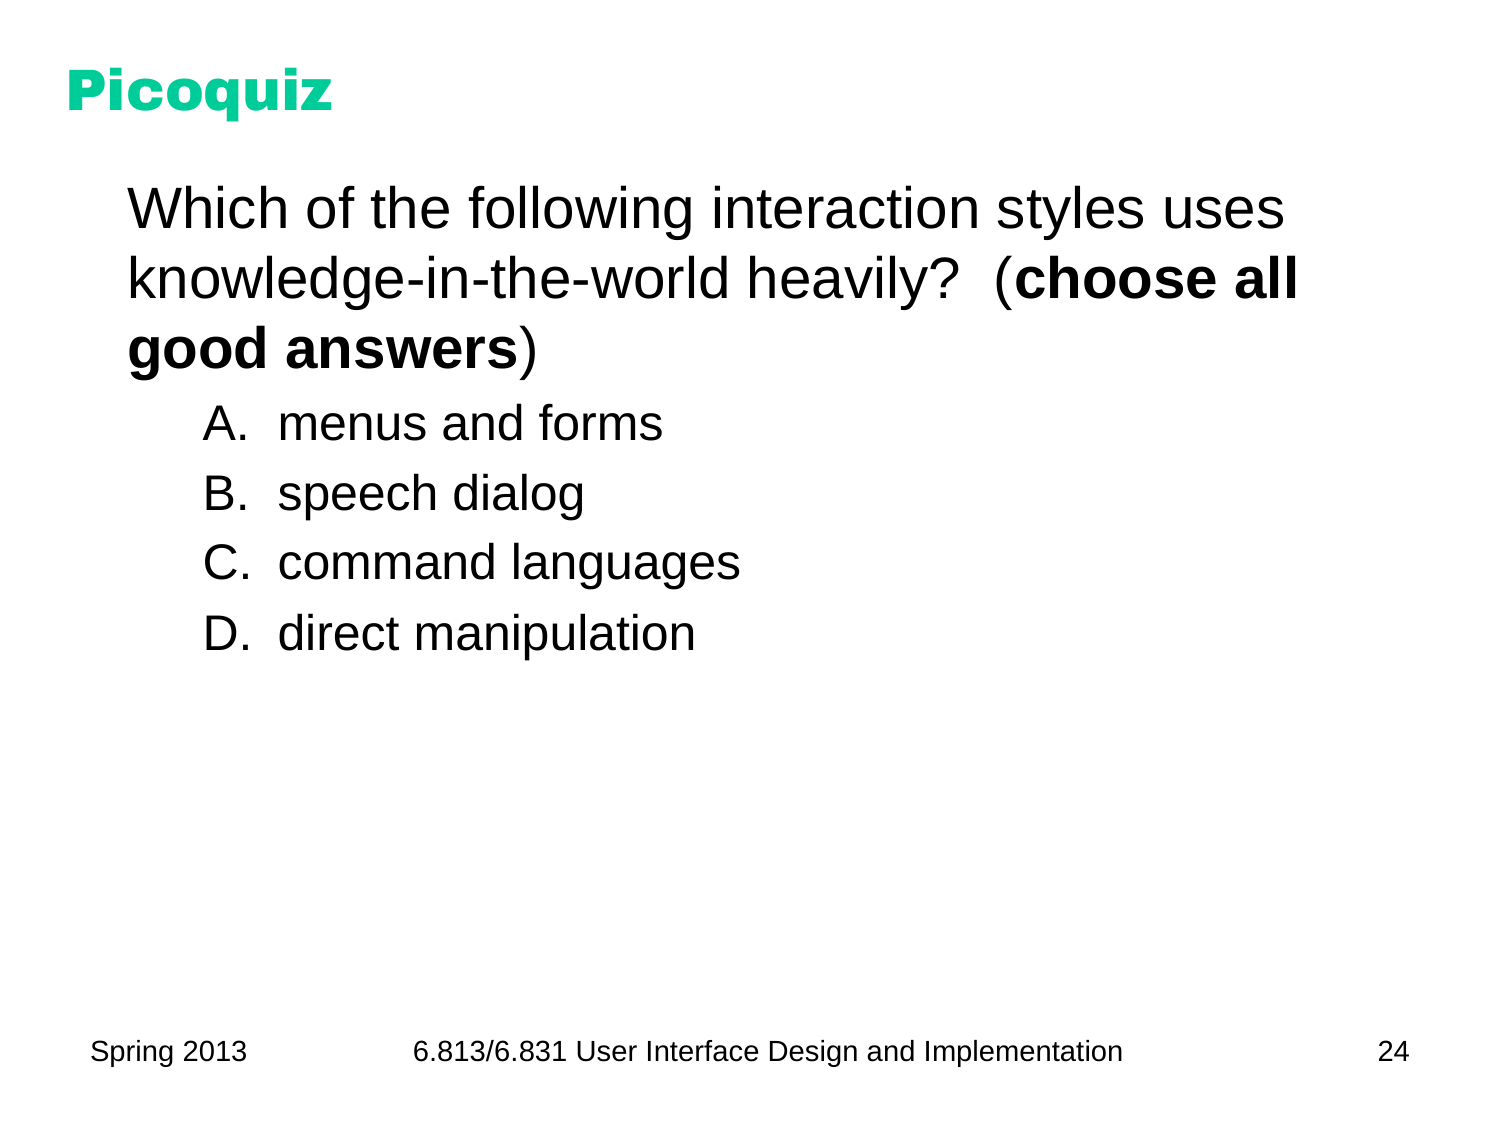

# Picoquiz
Which of the following interaction styles uses knowledge-in-the-world heavily?  (choose all good answers)
menus and forms
speech dialog
command languages
direct manipulation
Spring 2013
6.813/6.831 User Interface Design and Implementation
24